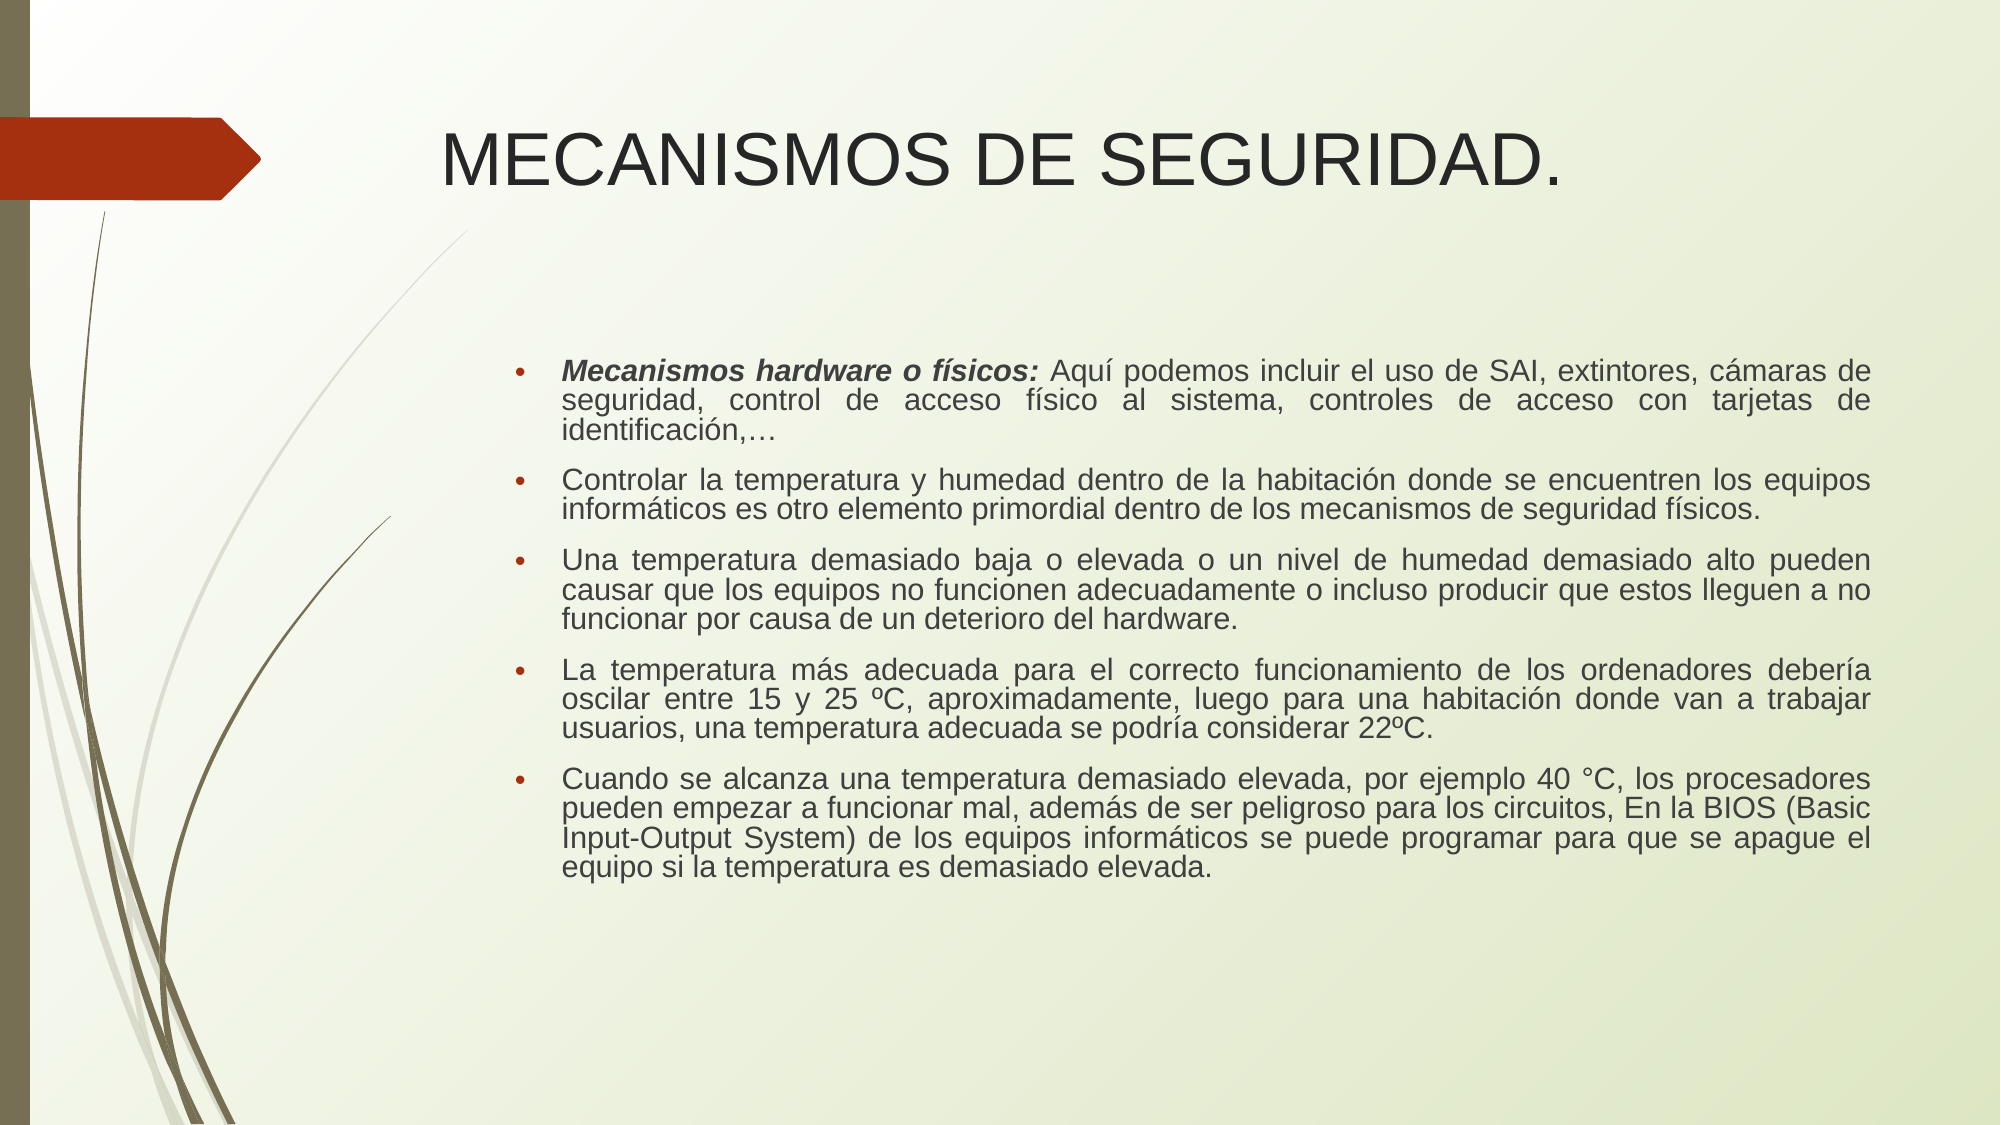

# MECANISMOS DE SEGURIDAD.
Mecanismos hardware o físicos: Aquí podemos incluir el uso de SAI, extintores, cámaras de seguridad, control de acceso físico al sistema, controles de acceso con tarjetas de identificación,…
Controlar la temperatura y humedad dentro de la habitación donde se encuentren los equipos informáticos es otro elemento primordial dentro de los mecanismos de seguridad físicos.
Una temperatura demasiado baja o elevada o un nivel de humedad demasiado alto pueden causar que los equipos no funcionen adecuadamente o incluso producir que estos lleguen a no funcionar por causa de un deterioro del hardware.
La temperatura más adecuada para el correcto funcionamiento de los ordenadores debería oscilar entre 15 y 25 ºC, aproximadamente, luego para una habitación donde van a trabajar usuarios, una temperatura adecuada se podría considerar 22ºC.
Cuando se alcanza una temperatura demasiado elevada, por ejemplo 40 °C, los procesadores pueden empezar a funcionar mal, además de ser peligroso para los circuitos, En la BIOS (Basic Input-Output System) de los equipos informáticos se puede programar para que se apague el equipo si la temperatura es demasiado elevada.